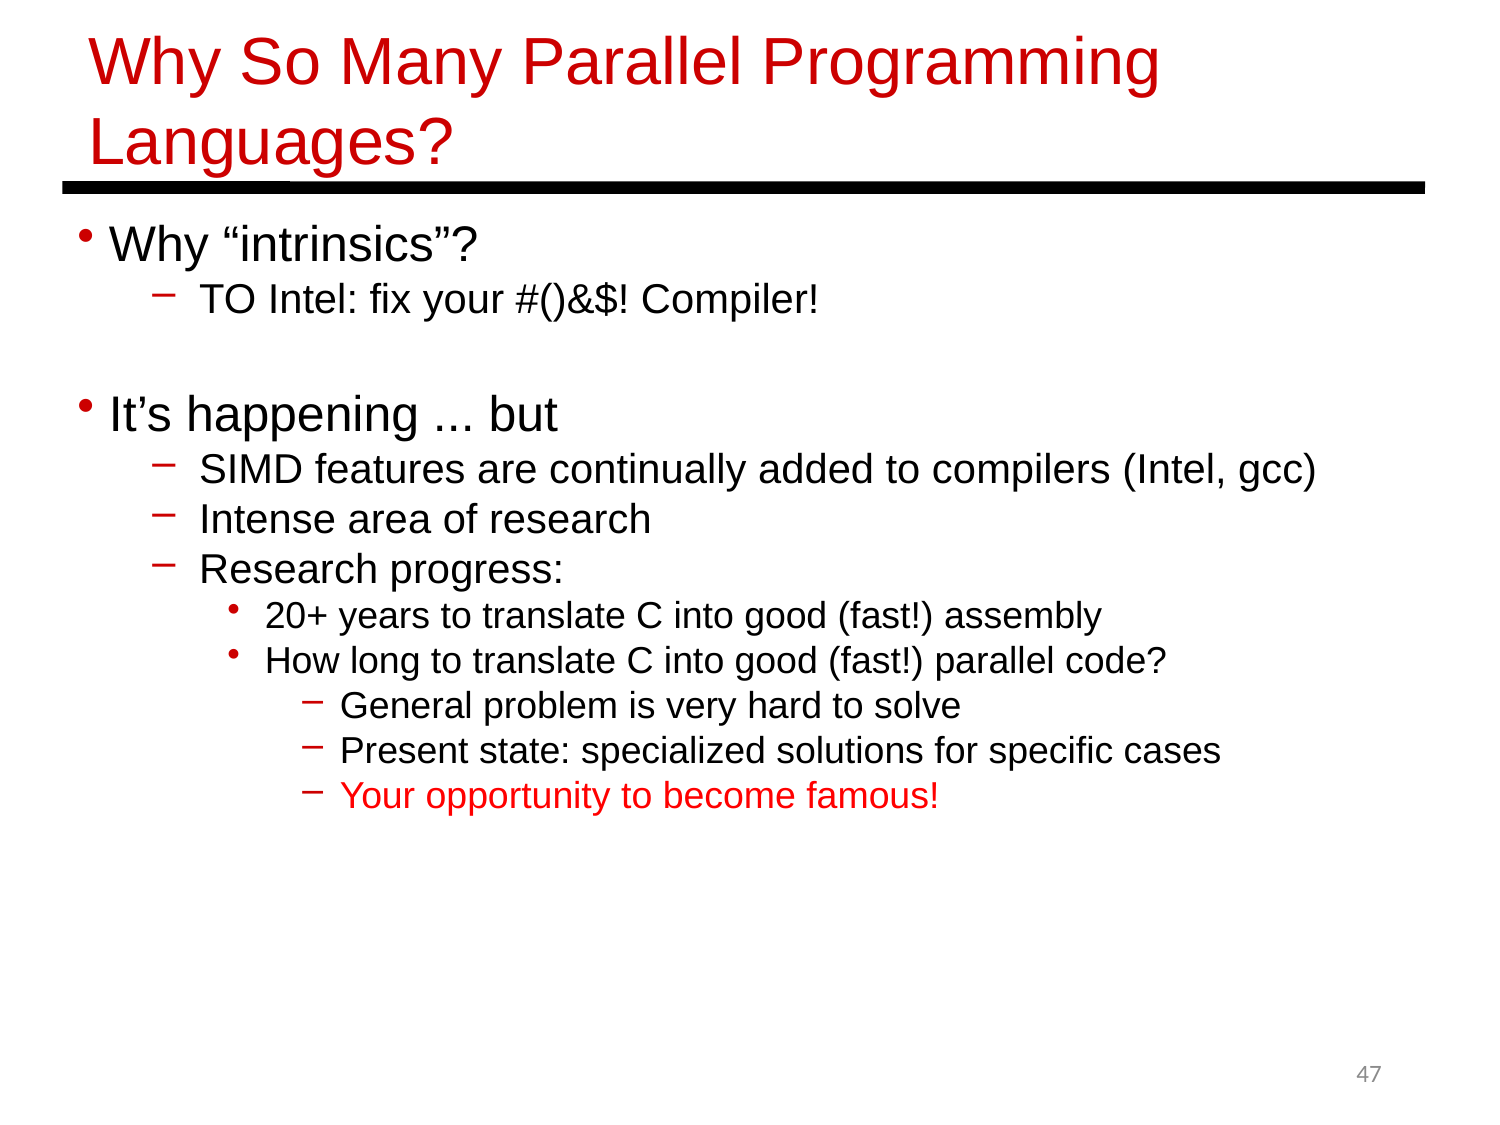

Why So Many Parallel Programming Languages?

 Why “intrinsics”?
TO Intel: fix your #()&$! Compiler!

 It’s happening ... but
SIMD features are continually added to compilers (Intel, gcc)
Intense area of research
Research progress:
20+ years to translate C into good (fast!) assembly
How long to translate C into good (fast!) parallel code?
General problem is very hard to solve
Present state: specialized solutions for specific cases
Your opportunity to become famous!
47